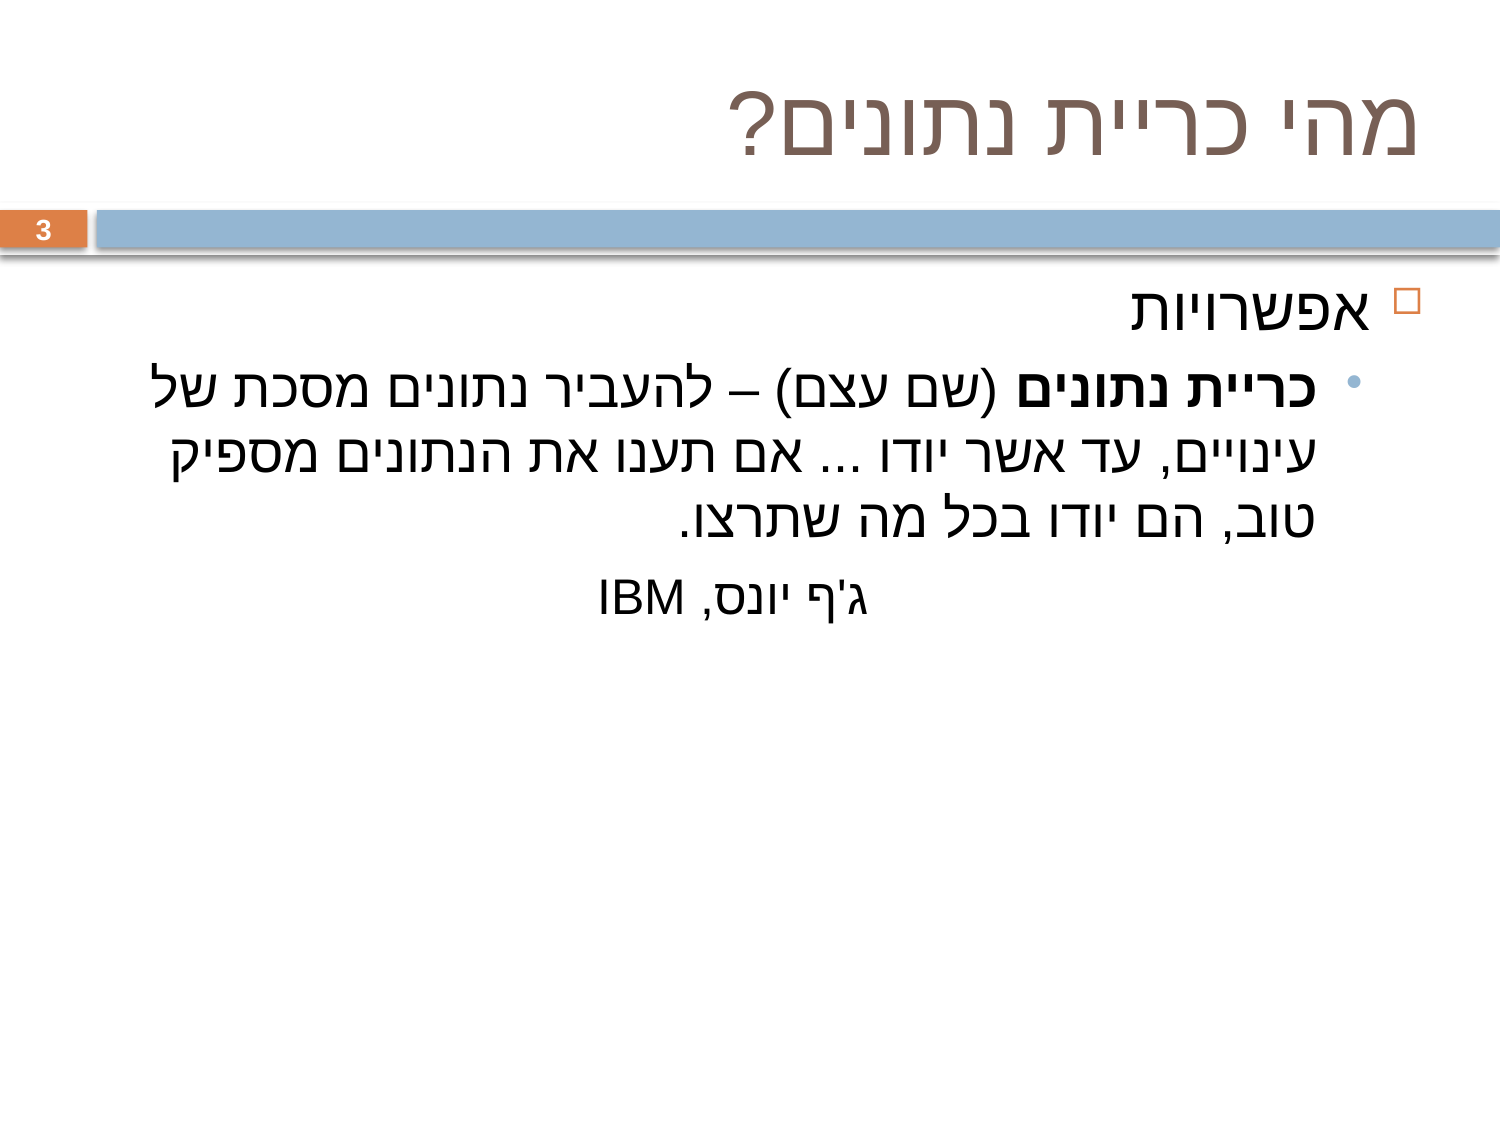

# מהי כריית נתונים?
3
אפשרויות
כריית נתונים (שם עצם) – להעביר נתונים מסכת של עינויים, עד אשר יודו ... אם תענו את הנתונים מספיק טוב, הם יודו בכל מה שתרצו.
					ג'ף יונס, IBM